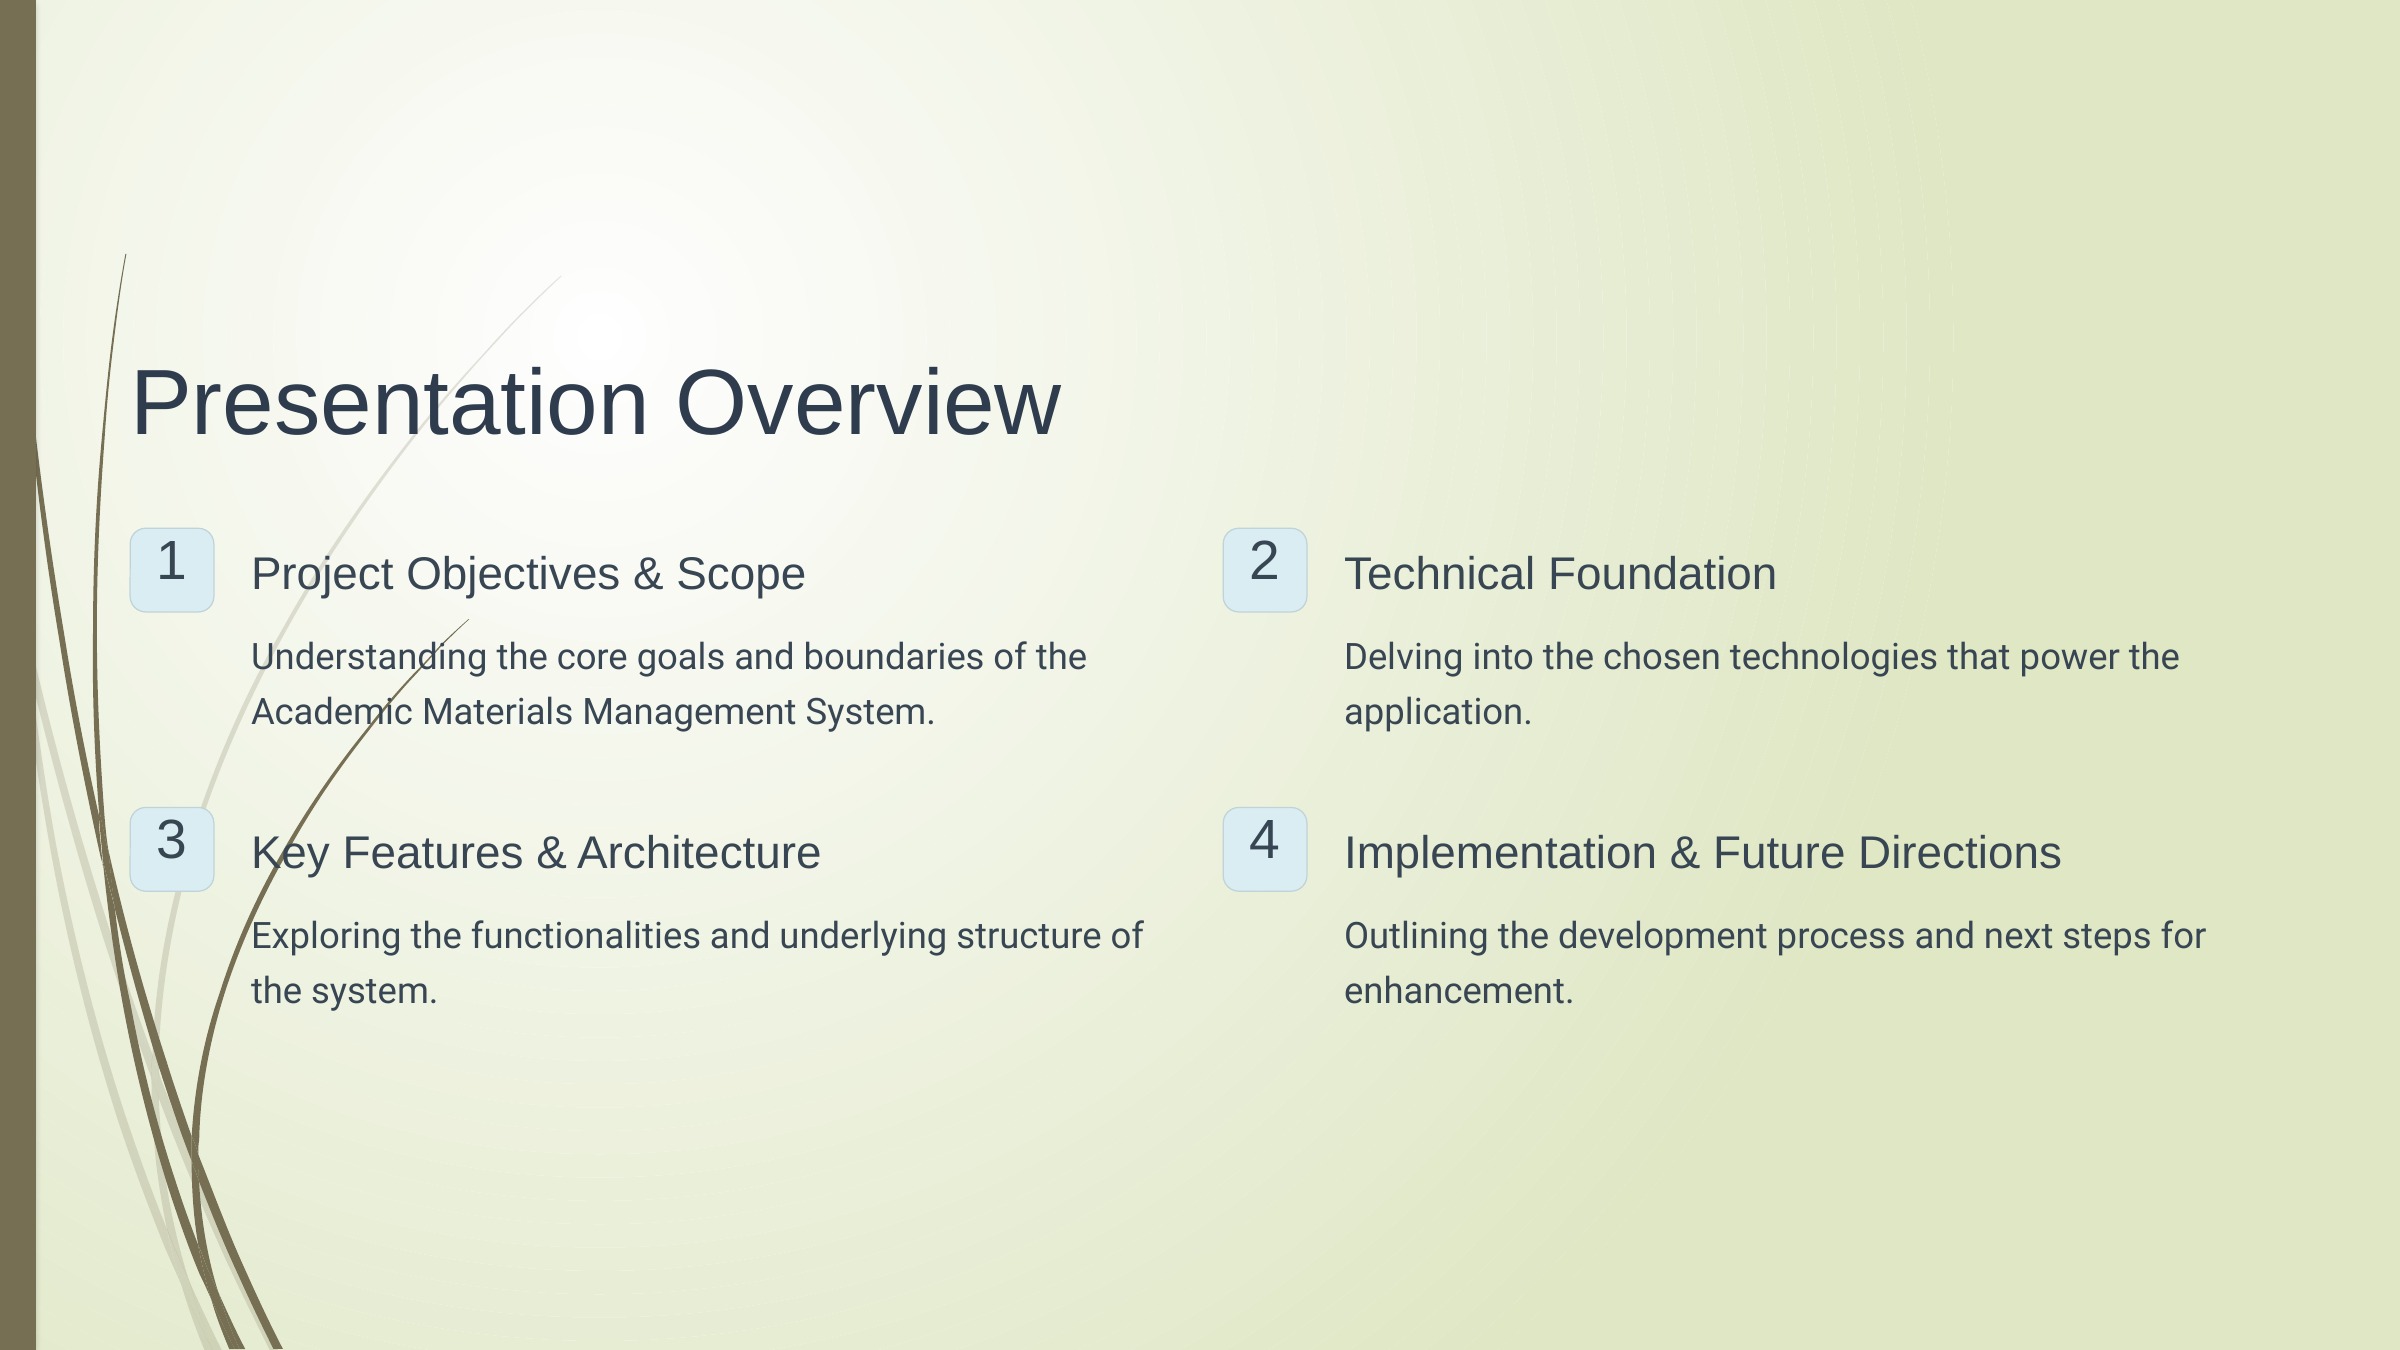

Presentation Overview

1
2
Project Objectives & Scope
Technical Foundation
Understanding the core goals and boundaries of the Academic Materials Management System.
Delving into the chosen technologies that power the application.

3
4
Key Features & Architecture
Implementation & Future Directions
Exploring the functionalities and underlying structure of the system.
Outlining the development process and next steps for enhancement.